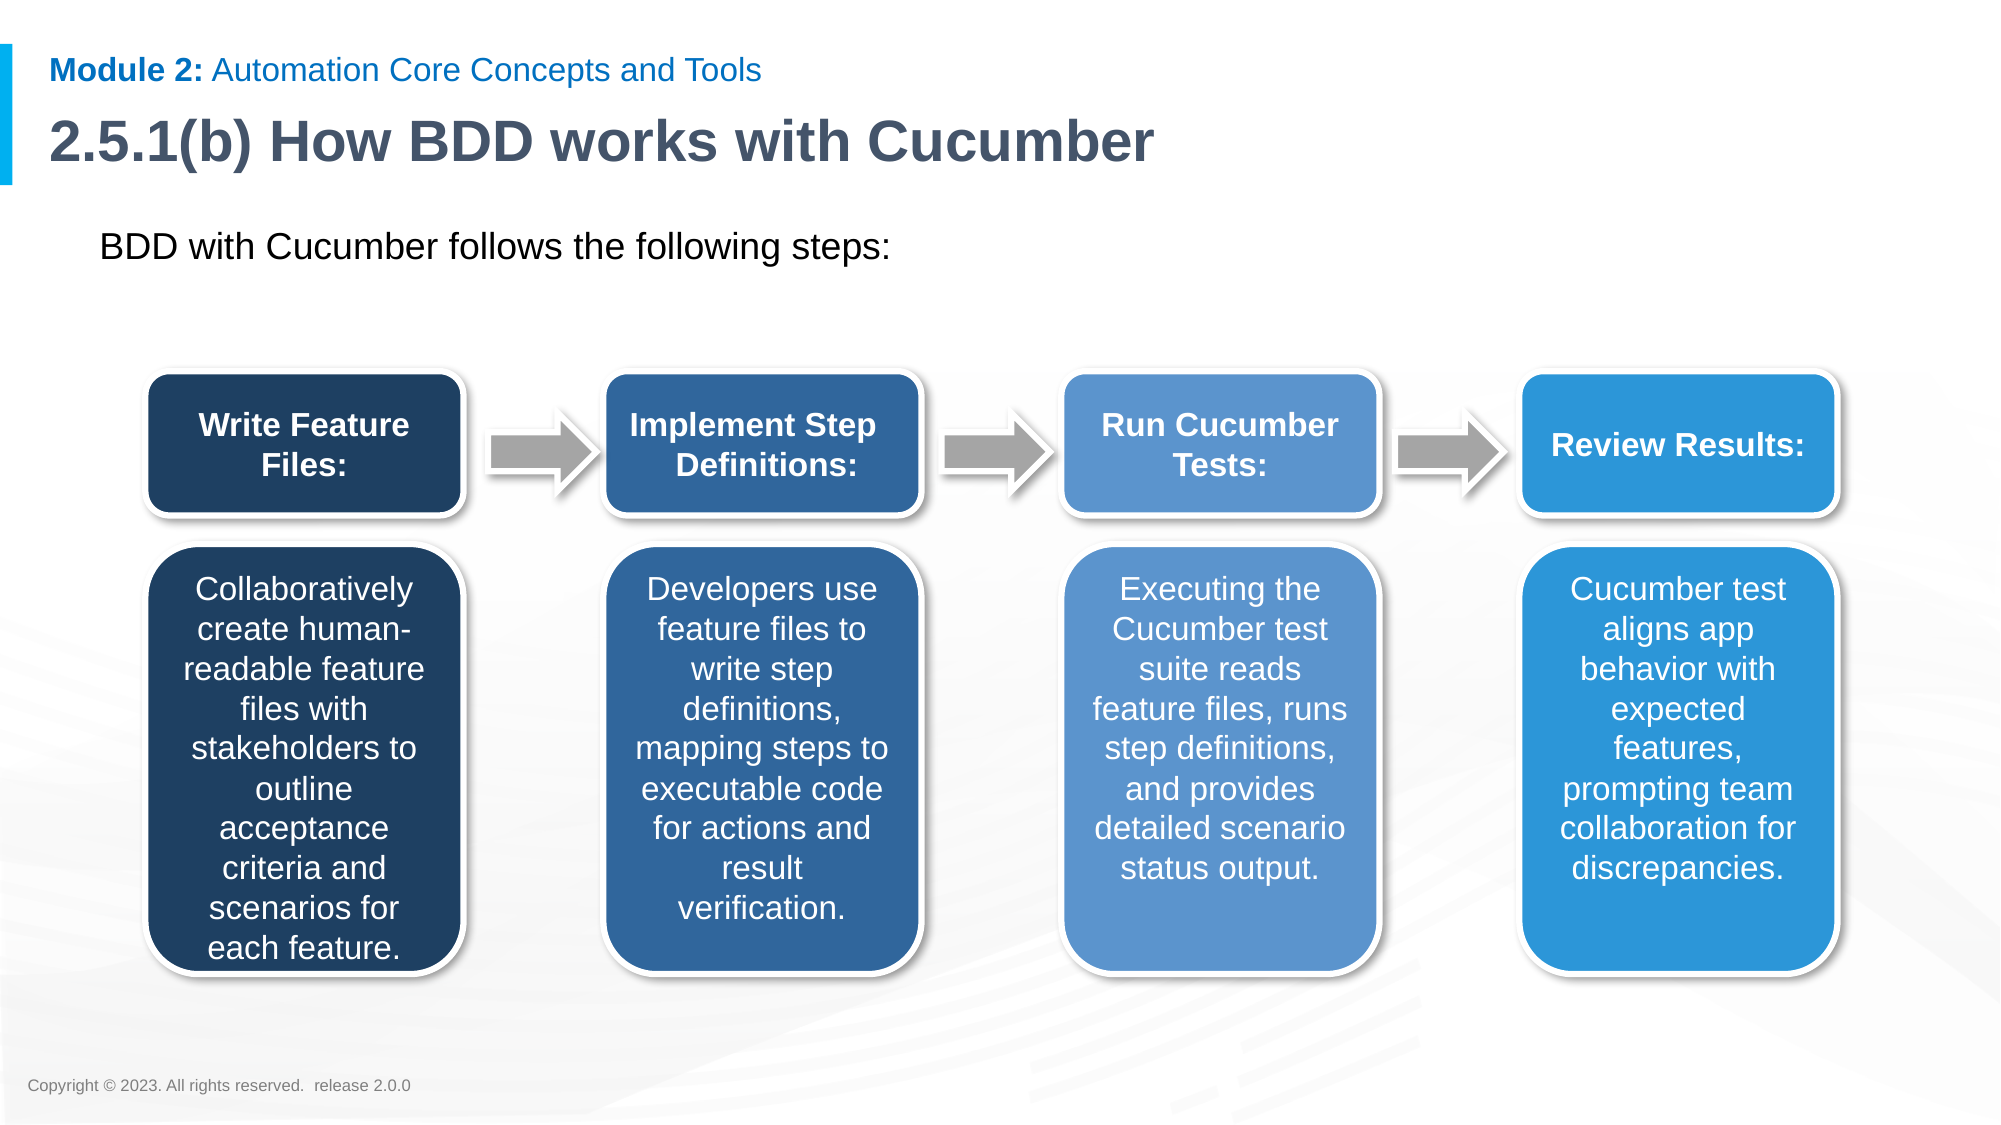

# 2.5.1(b) How BDD works with Cucumber
BDD with Cucumber follows the following steps:

Write Feature Files:
Implement Step    Definitions:
Run Cucumber Tests:
Review Results:

Collaboratively create human-readable feature files with stakeholders to outline acceptance criteria and scenarios for each feature.
Developers use feature files to write step definitions, mapping steps to executable code for actions and result verification.
Executing the Cucumber test suite reads feature files, runs step definitions, and provides detailed scenario status output.
Cucumber test aligns app behavior with expected features, prompting team collaboration for discrepancies.